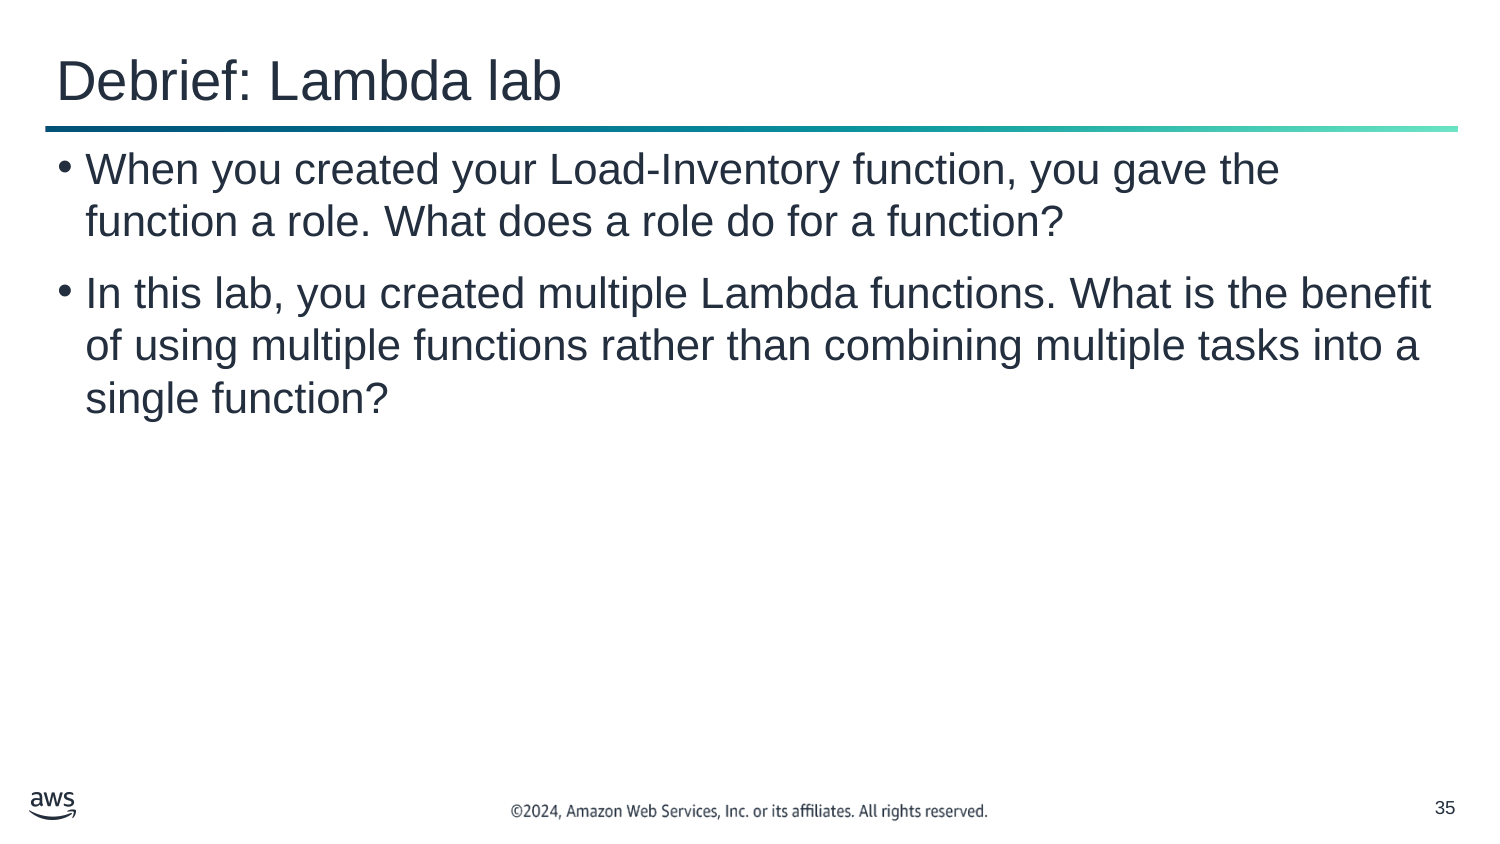

# Debrief: Lambda lab
When you created your Load-Inventory function, you gave the function a role. What does a role do for a function?
In this lab, you created multiple Lambda functions. What is the benefit of using multiple functions rather than combining multiple tasks into a single function?
35